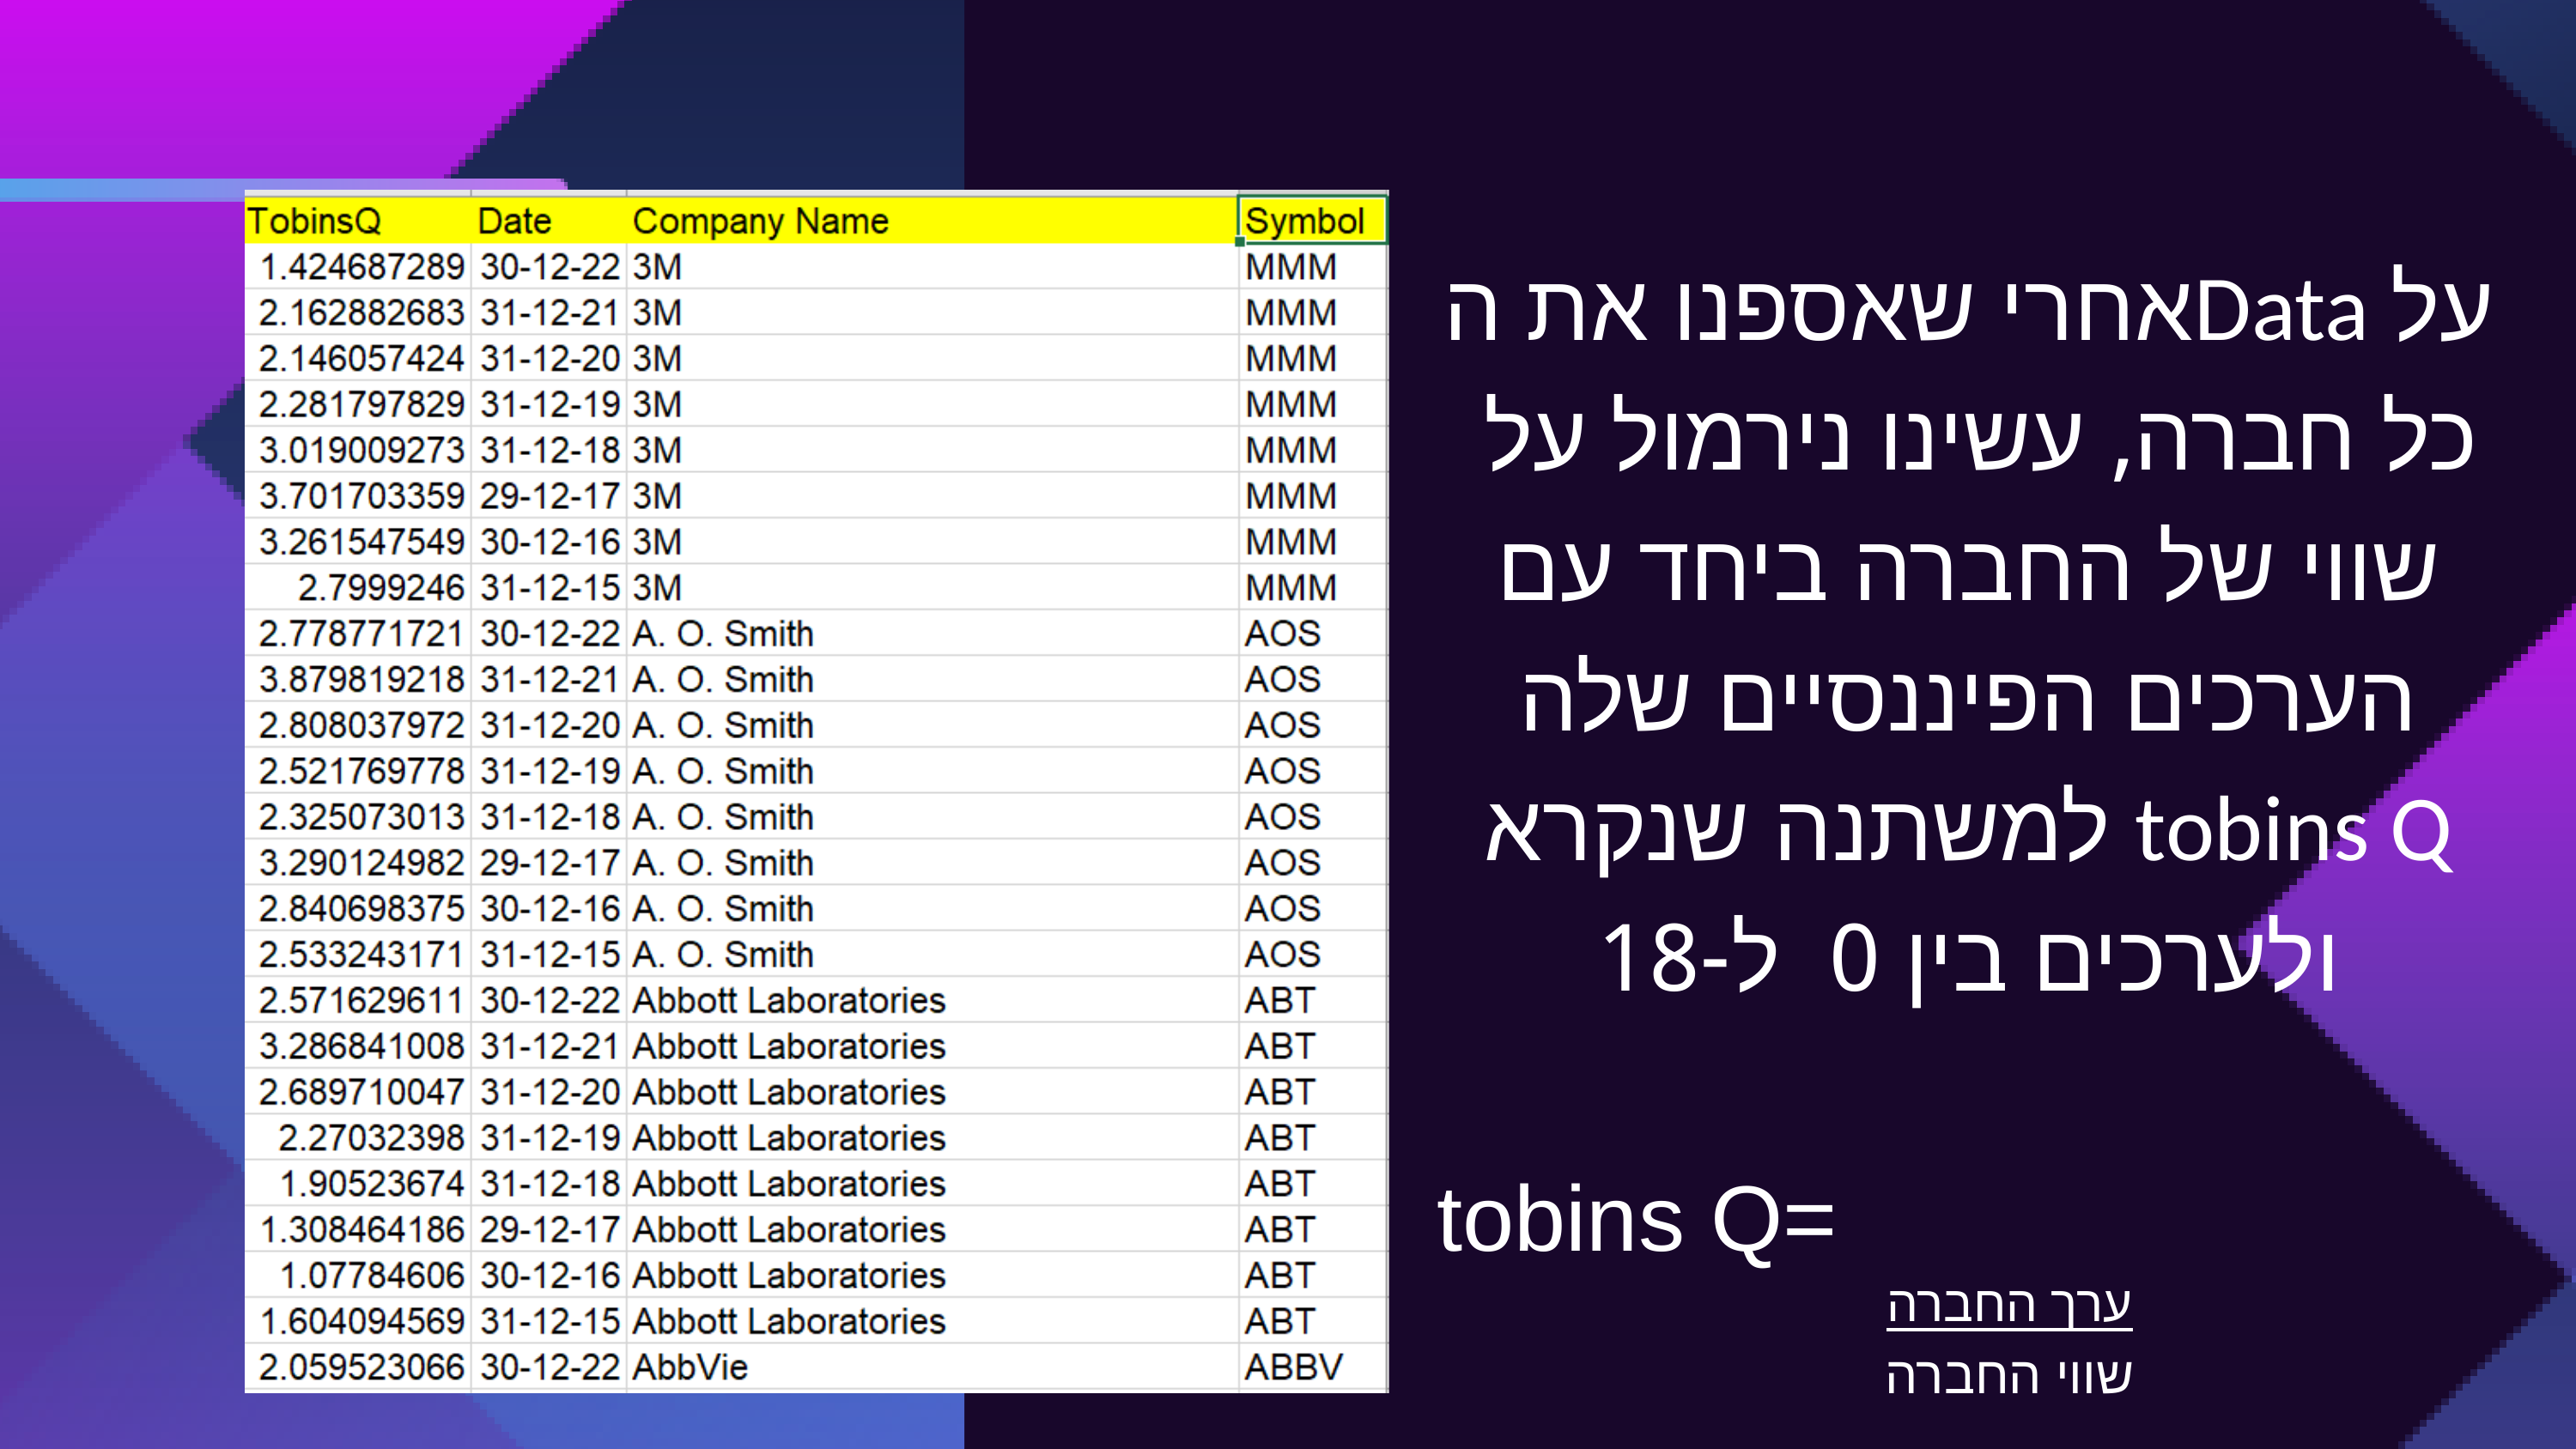

אחרי שאספנו את הData על כל חברה, עשינו נירמול על  שווי של החברה ביחד עם הערכים הפיננסיים שלה למשתנה שנקרא tobins Q ולערכים בין 0  ל-18

tobins Q=
ערך החברה
שווי החברה